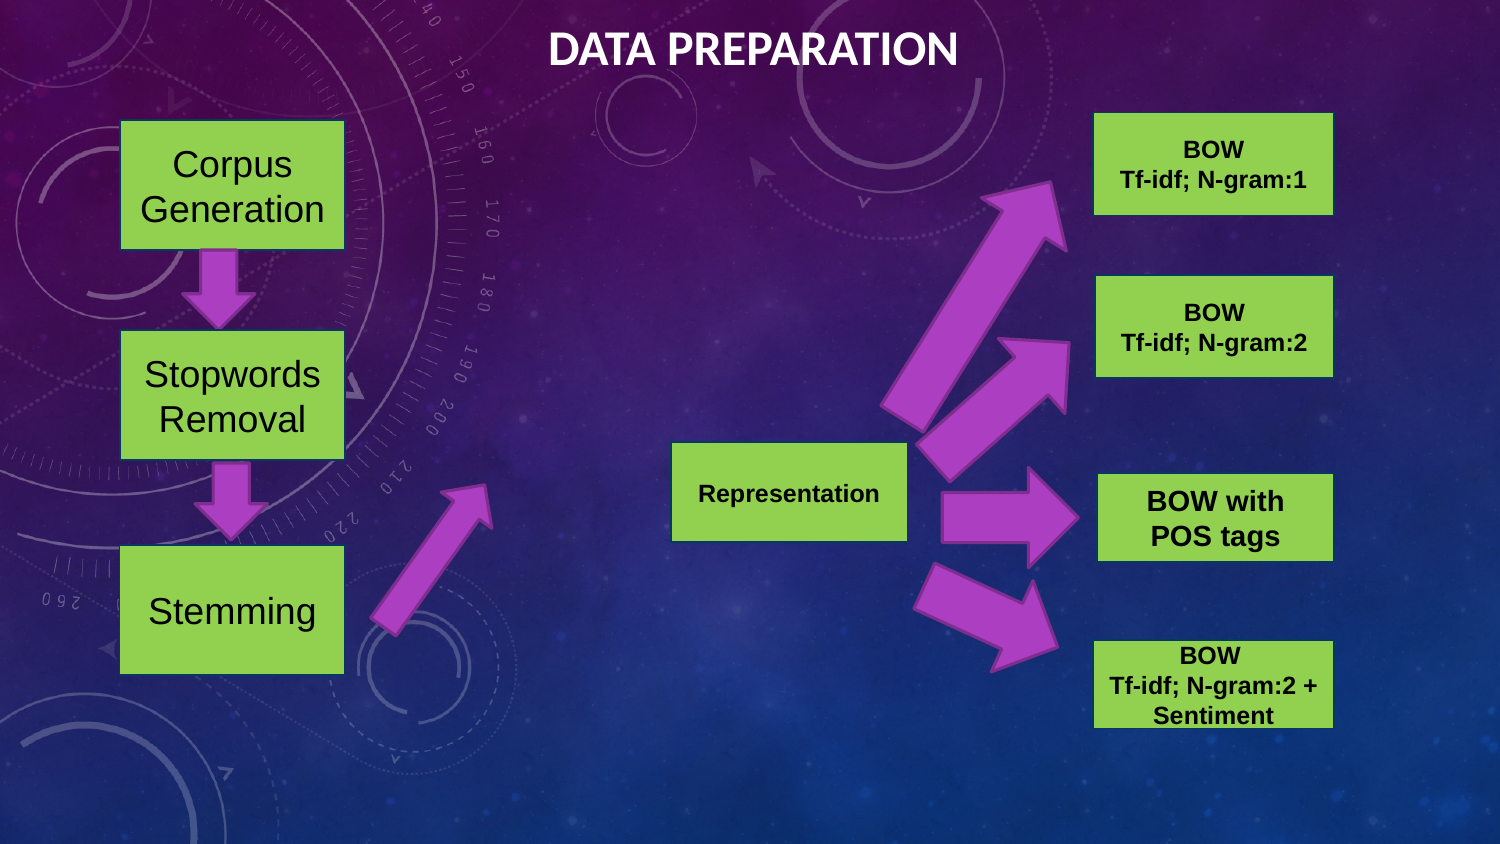

Data PREPARATION
BOW
Tf-idf; N-gram:1
Corpus Generation

BOW
Tf-idf; N-gram:2
Stopwords Removal

Representation

BOW with POS tags

Stemming

BOW
Tf-idf; N-gram:2 + Sentiment